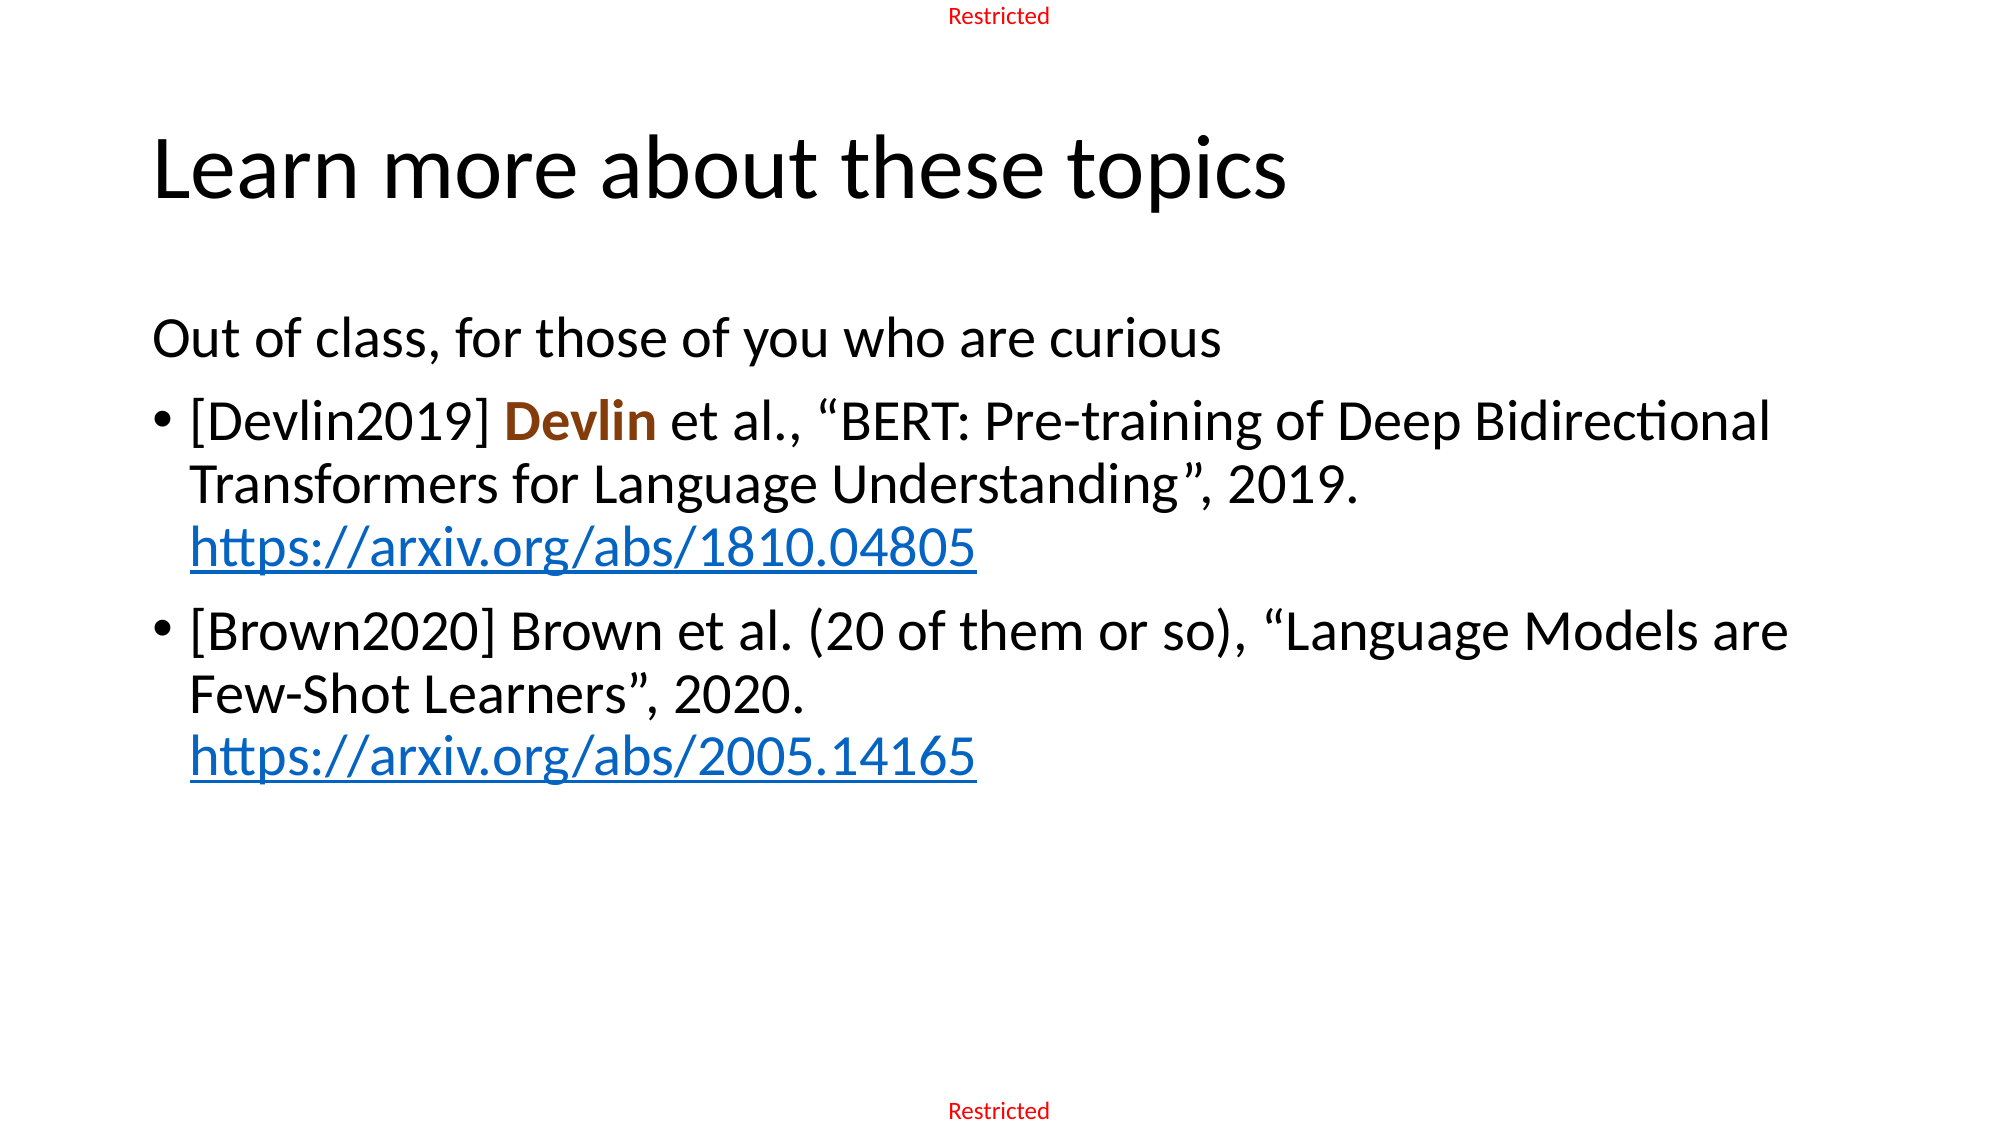

# Learn more about these topics
Out of class, for those of you who are curious
[Devlin2019] Devlin et al., “BERT: Pre-training of Deep Bidirectional Transformers for Language Understanding”, 2019.
https://arxiv.org/abs/1810.04805
[Brown2020] Brown et al. (20 of them or so), “Language Models are Few-Shot Learners”, 2020.
https://arxiv.org/abs/2005.14165